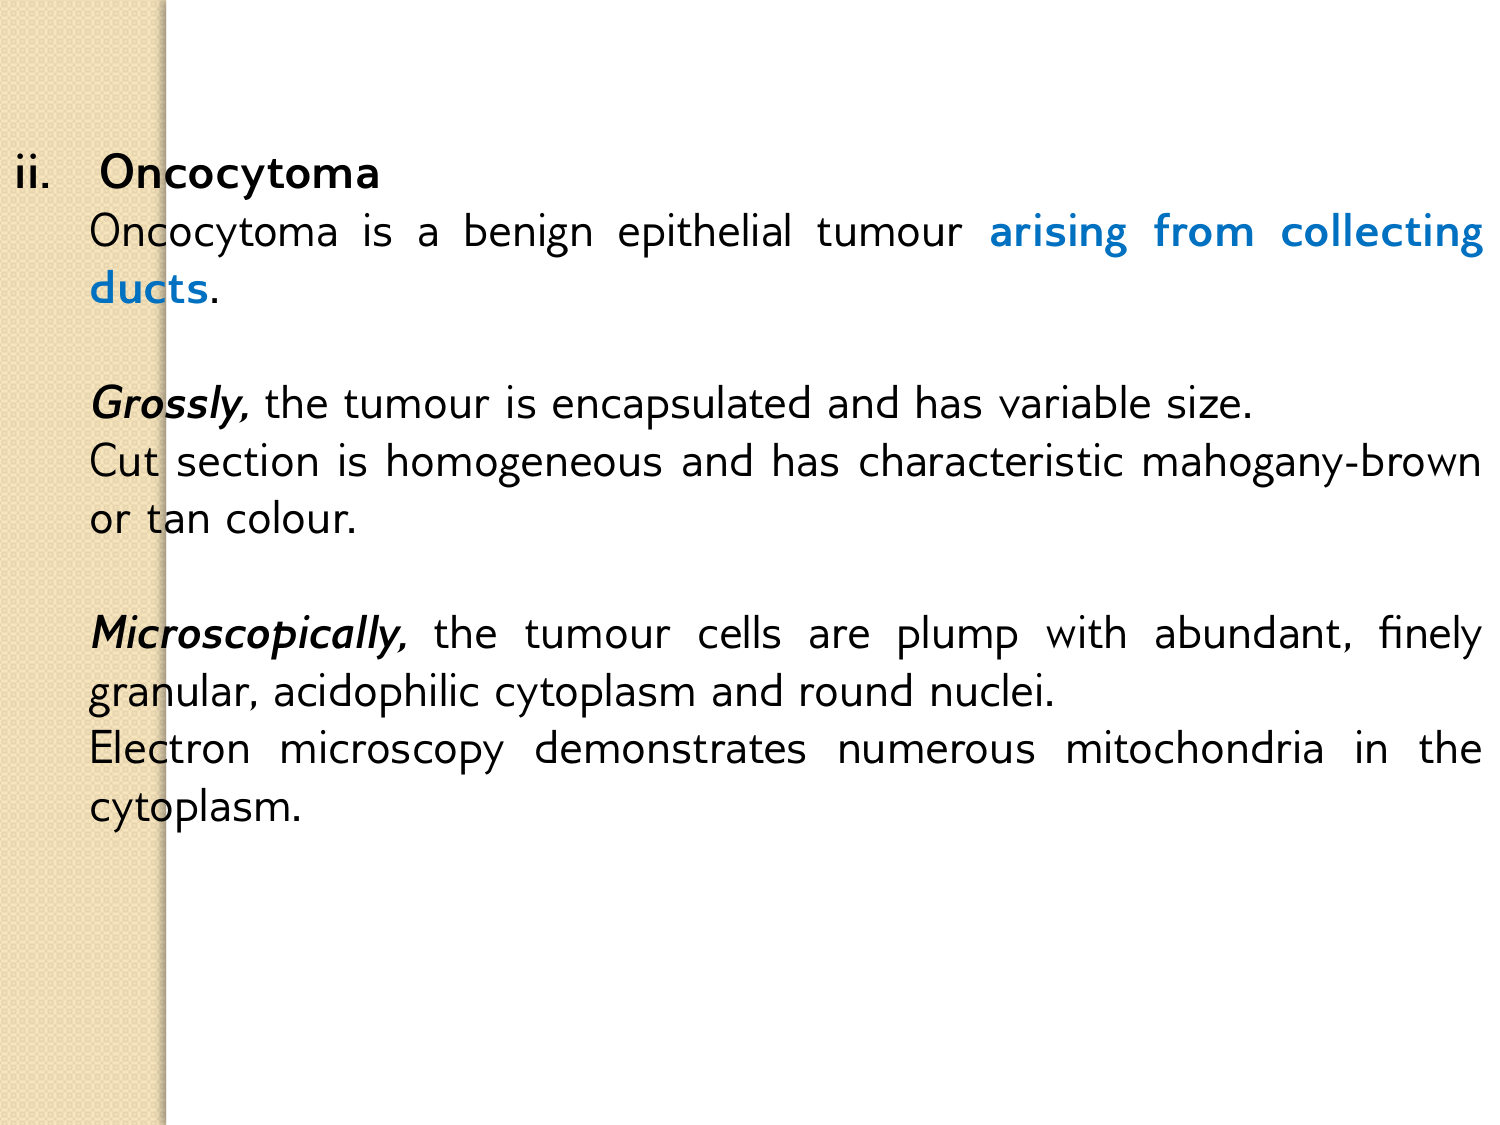

Oncocytoma
Oncocytoma is a benign epithelial tumour arising from collecting ducts.

Grossly, the tumour is encapsulated and has variable size.
Cut section is homogeneous and has characteristic mahogany-brown or tan colour.

Microscopically, the tumour cells are plump with abundant, finely granular, acidophilic cytoplasm and round nuclei.
Electron microscopy demonstrates numerous mitochondria in the cytoplasm.